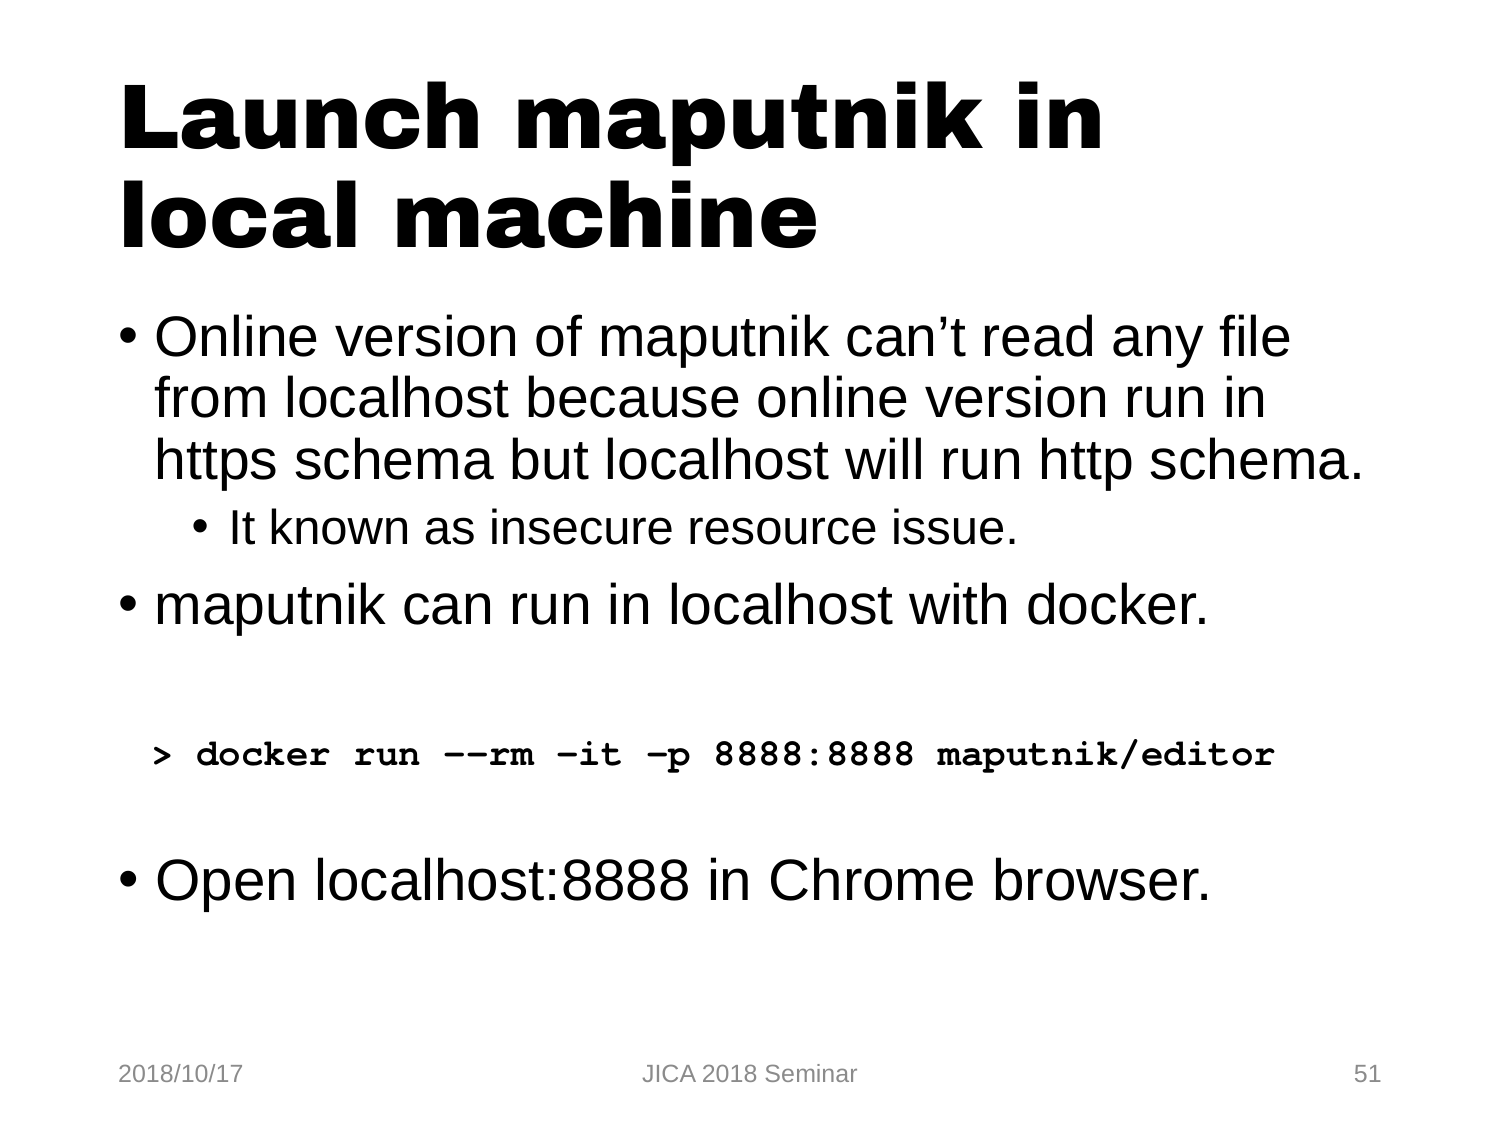

# Launch maputnik in local machine
Online version of maputnik can’t read any file from localhost because online version run in https schema but localhost will run http schema.
It known as insecure resource issue.
maputnik can run in localhost with docker.
> docker run --rm -it -p 8888:8888 maputnik/editor
Open localhost:8888 in Chrome browser.
2018/10/17
JICA 2018 Seminar
51